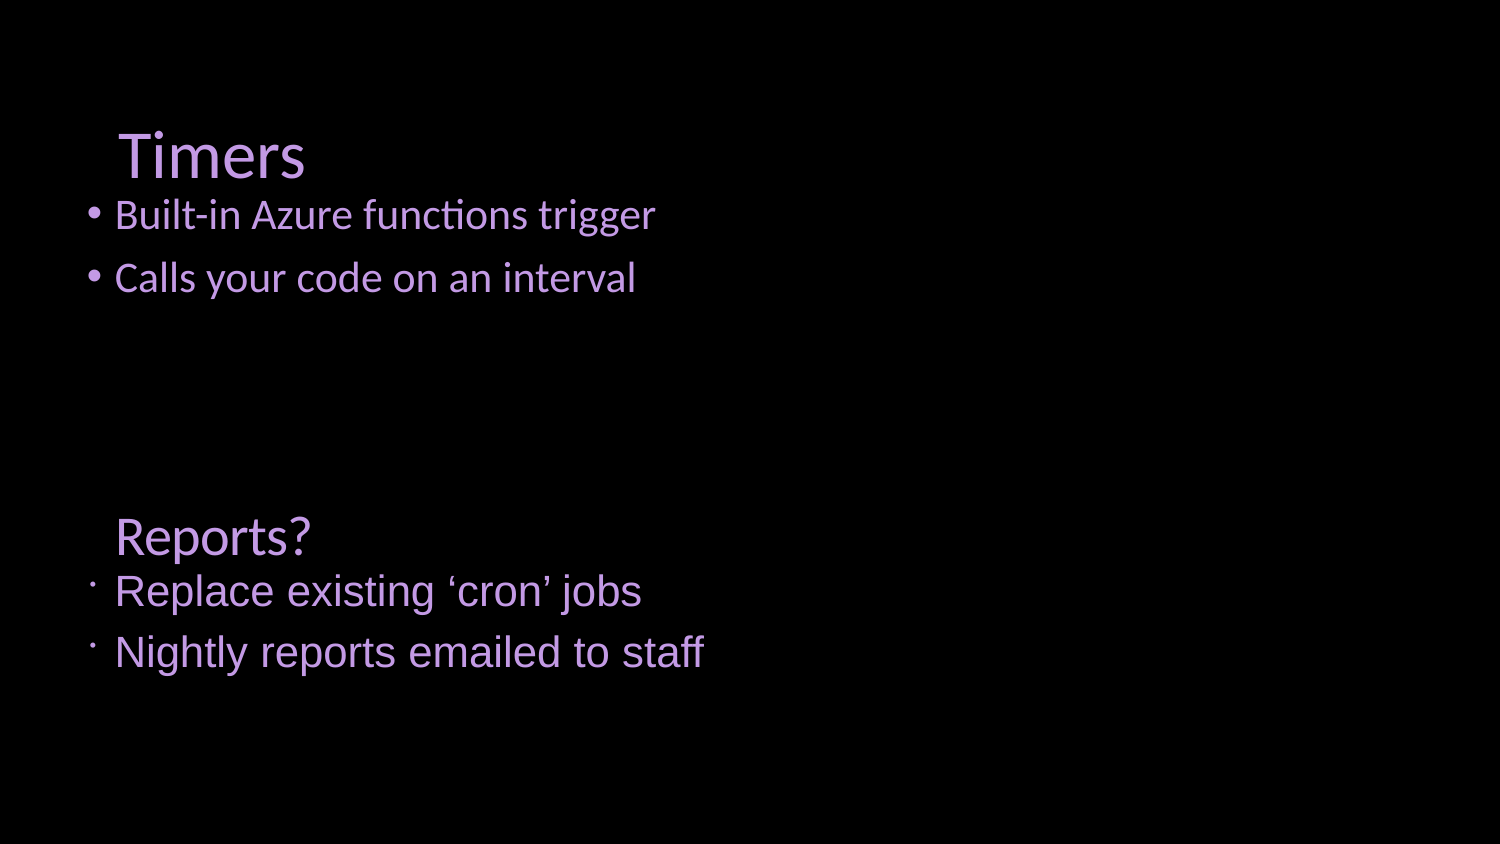

# Timers
Built-in Azure functions trigger
Calls your code on an interval
Reports?
Replace existing ‘cron’ jobs
Nightly reports emailed to staff